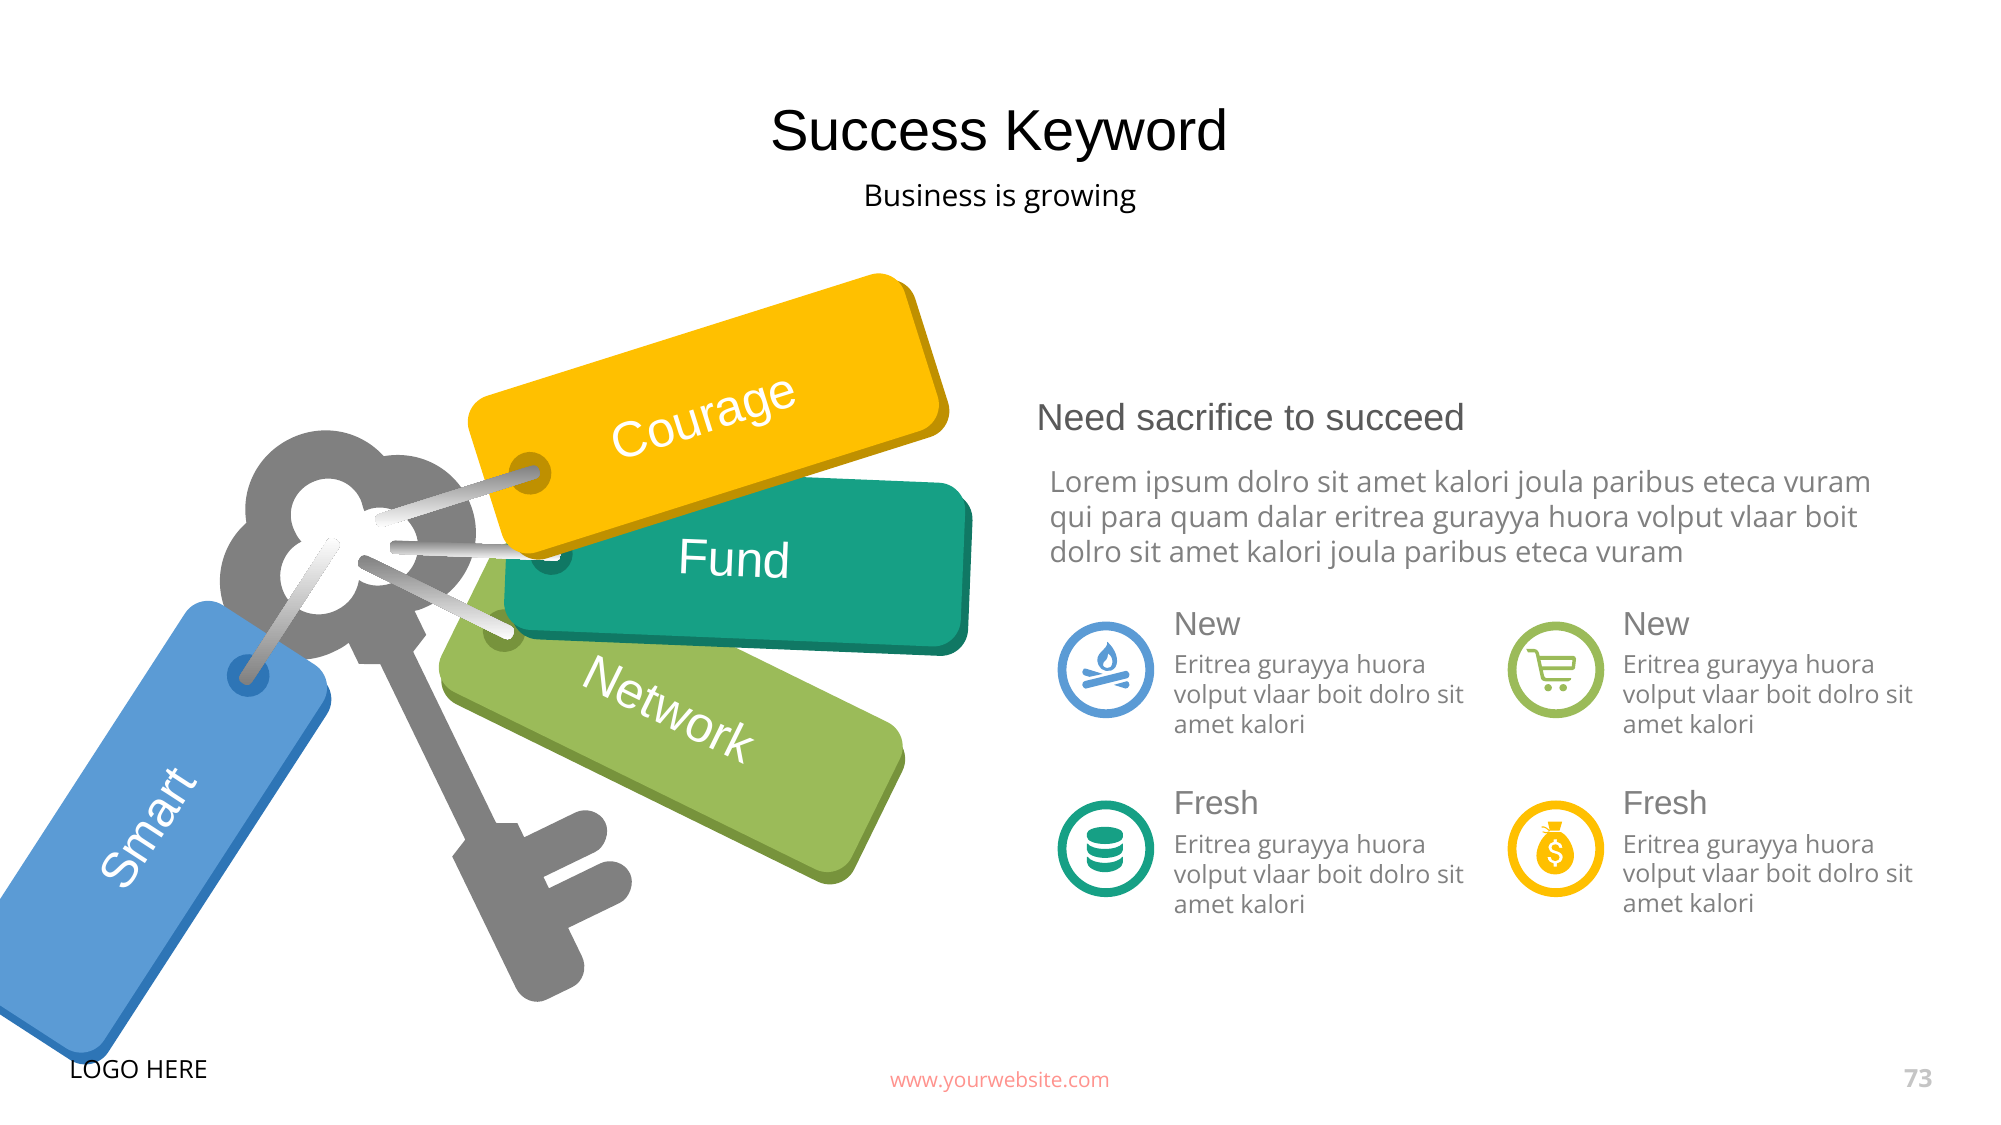

# Success Keyword
Business is growing

Courage

Need sacrifice to succeed

Lorem ipsum dolro sit amet kalori joula paribus eteca vuram qui para quam dalar eritrea gurayya huora volput vlaar boit dolro sit amet kalori joula paribus eteca vuram

Fund

Network

New
Eritrea gurayya huora volput vlaar boit dolro sit amet kalori
New
Eritrea gurayya huora volput vlaar boit dolro sit amet kalori

Smart

Fresh
Eritrea gurayya huora volput vlaar boit dolro sit amet kalori
Fresh
Eritrea gurayya huora volput vlaar boit dolro sit amet kalori

LOGO HERE
www.yourwebsite.com
73